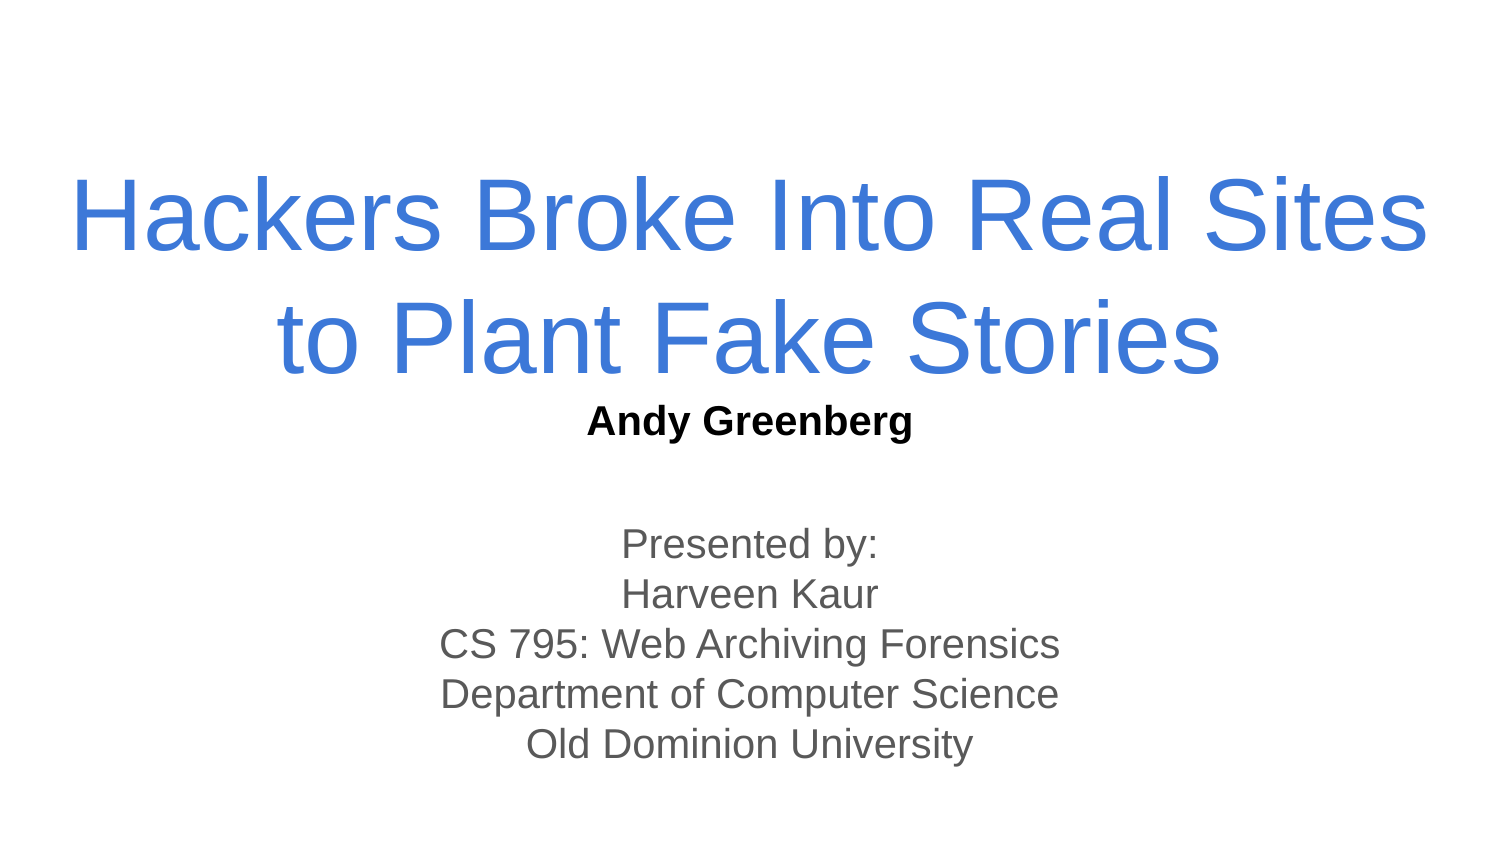

# Hackers Broke Into Real Sites to Plant Fake Stories
Andy Greenberg
Presented by:
Harveen Kaur
CS 795: Web Archiving Forensics
Department of Computer Science
Old Dominion University